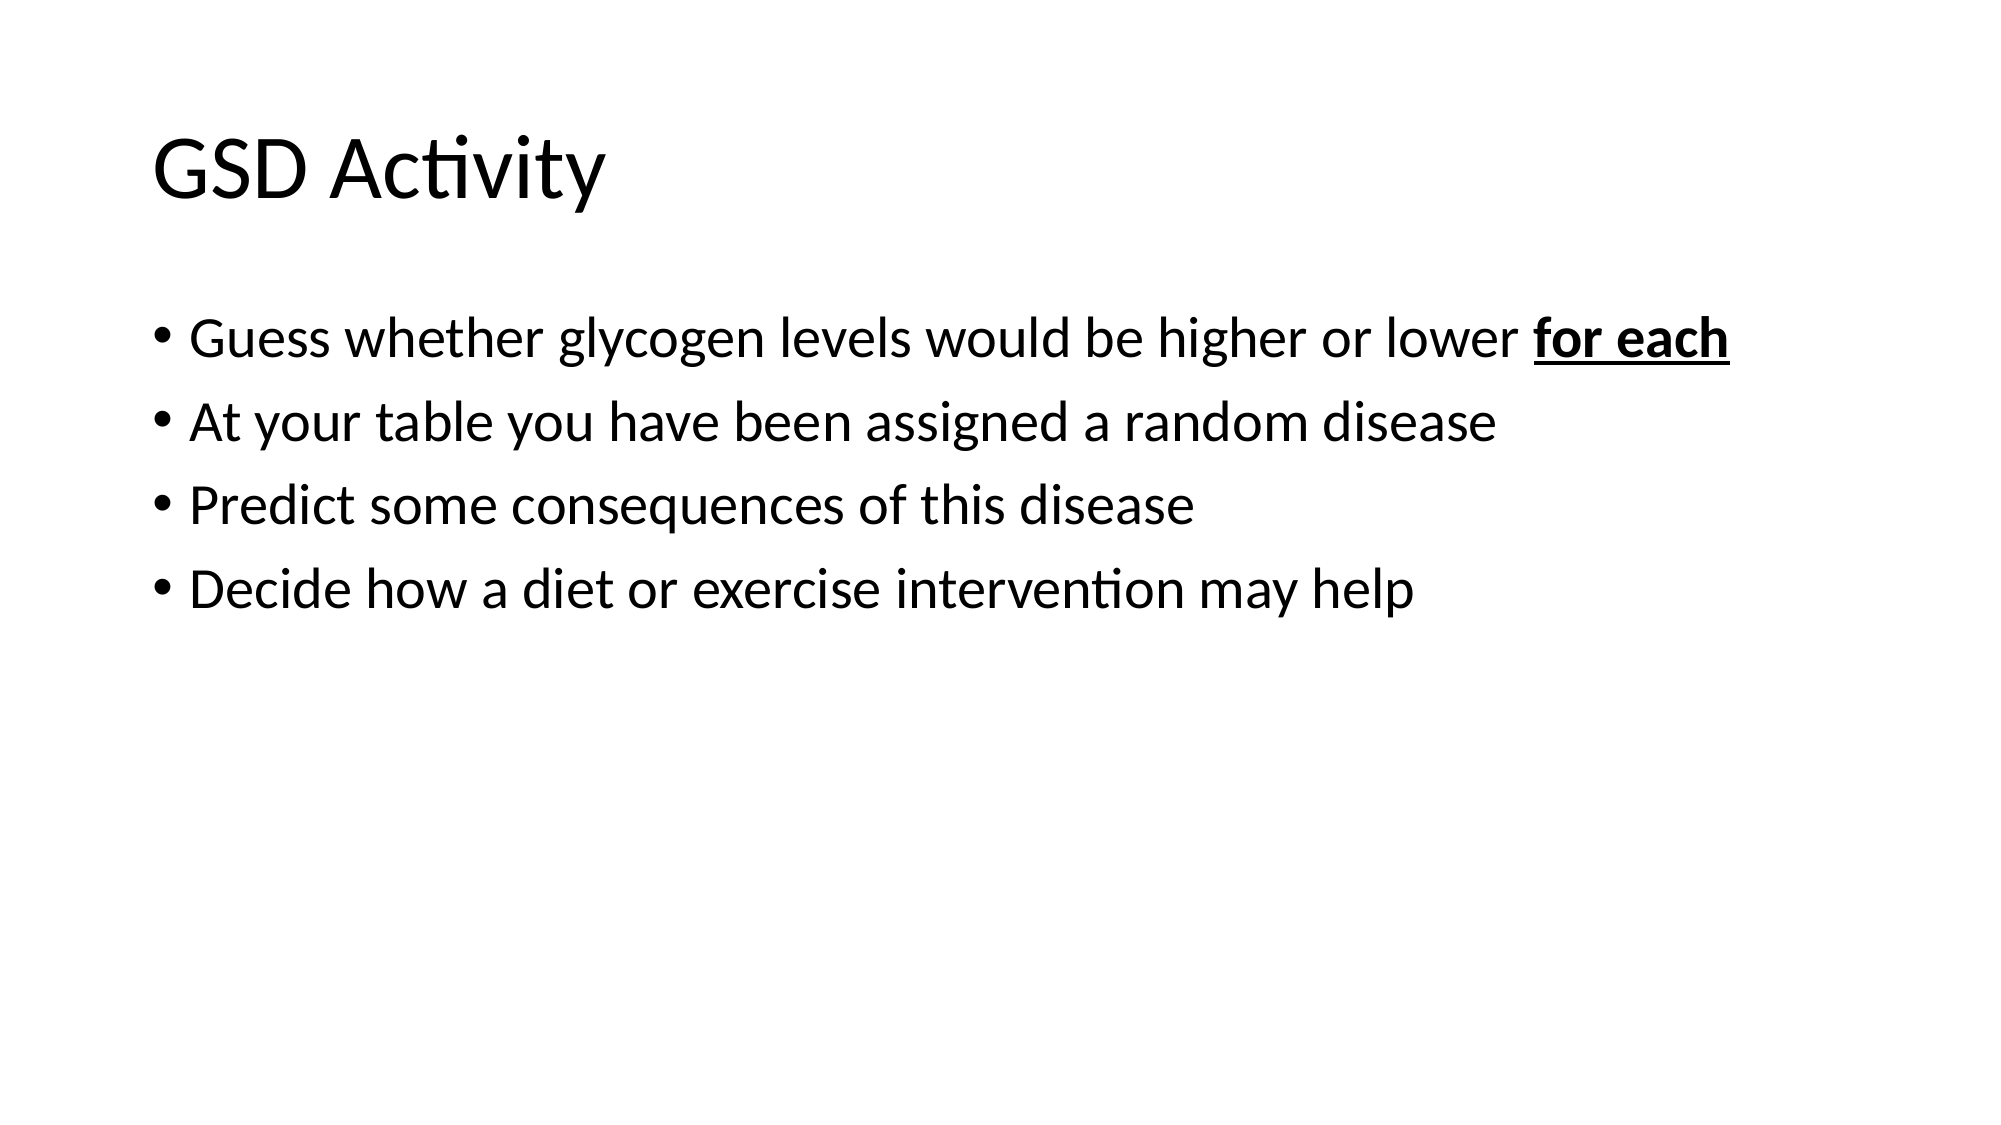

# GSD Activity
Guess whether glycogen levels would be higher or lower for each
At your table you have been assigned a random disease
Predict some consequences of this disease
Decide how a diet or exercise intervention may help